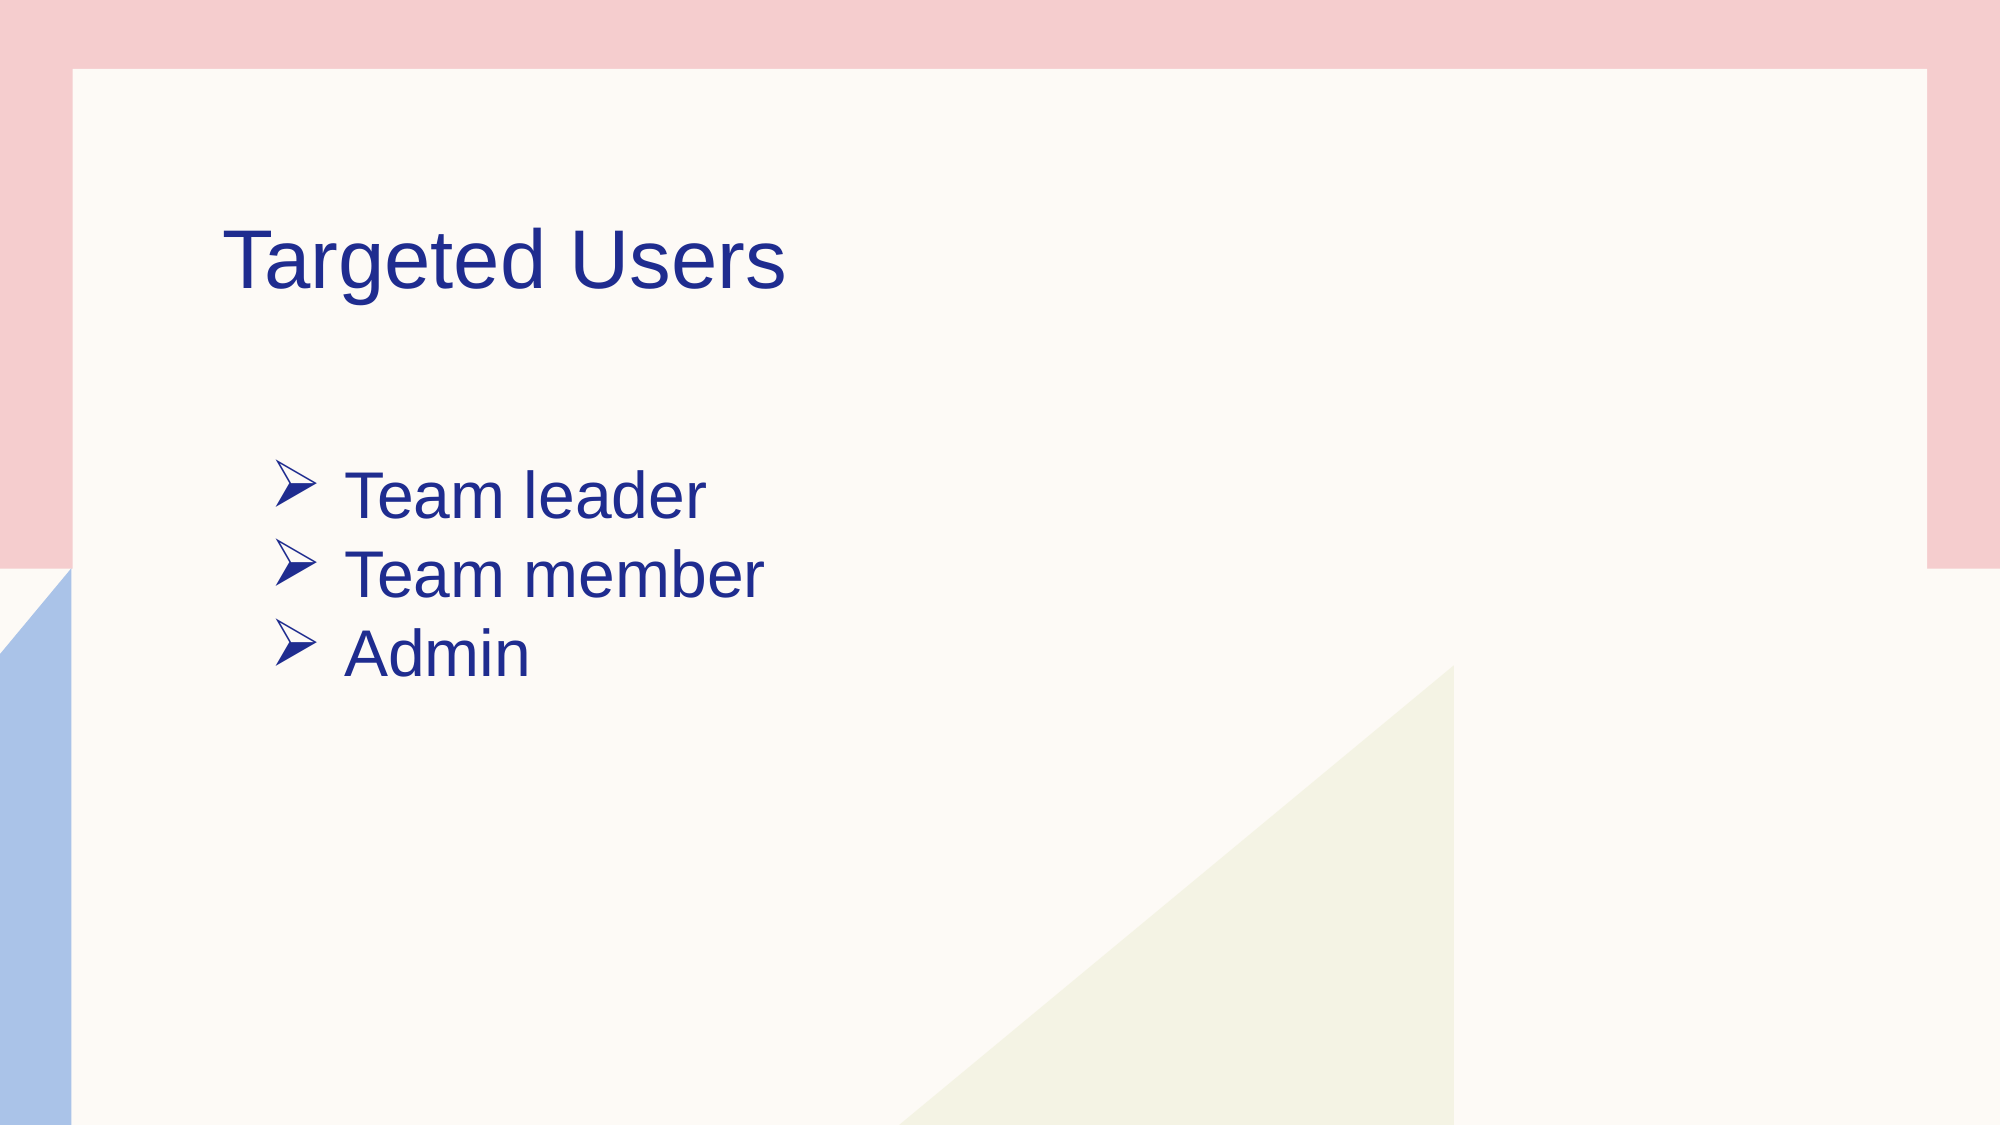

# Targeted Users
Team leader
Team member
Admin